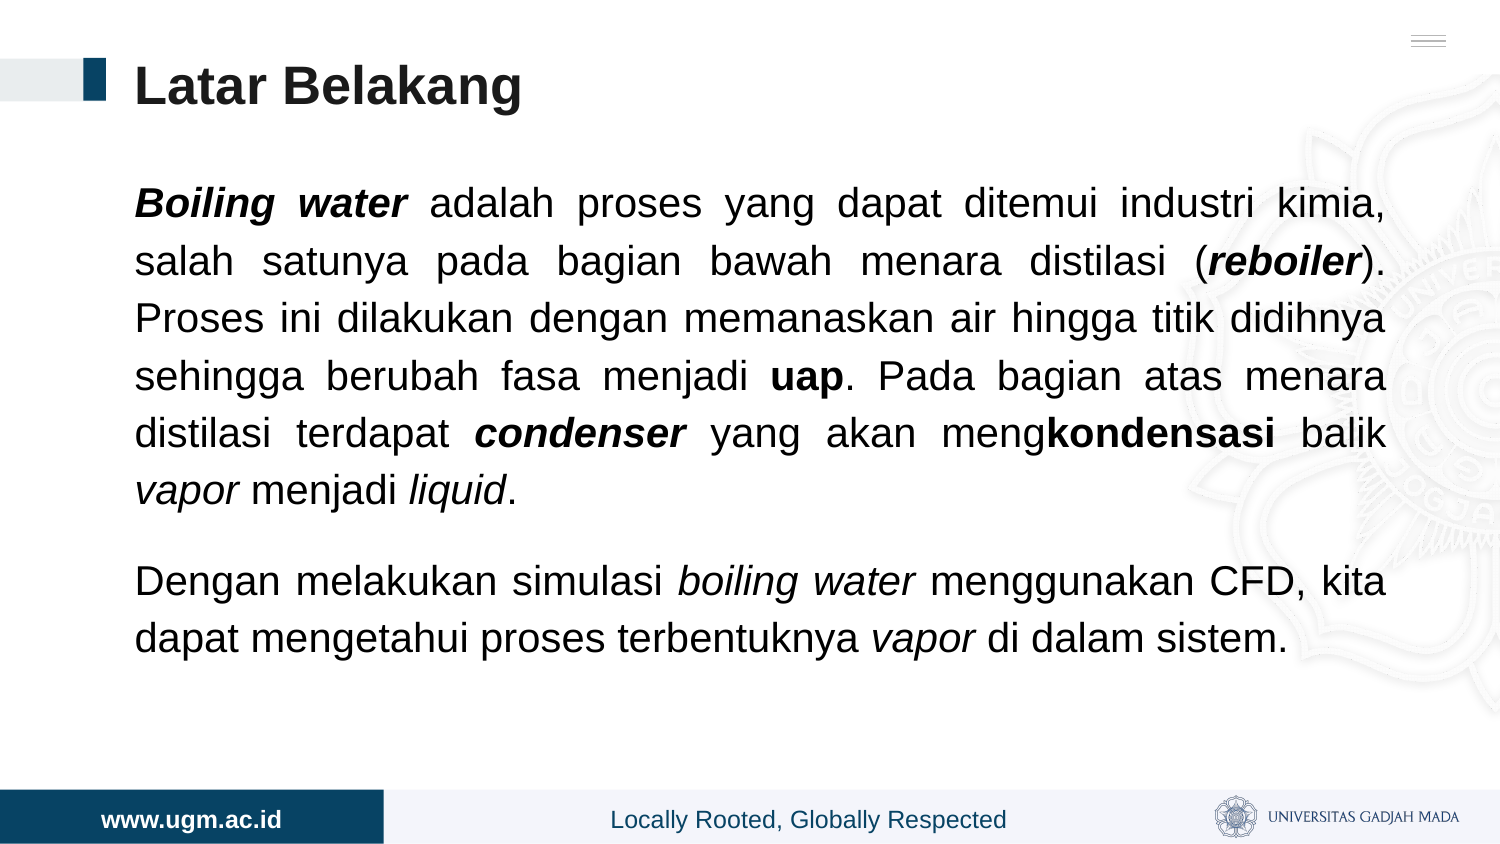

# Latar Belakang
Boiling water adalah proses yang dapat ditemui industri kimia, salah satunya pada bagian bawah menara distilasi (reboiler). Proses ini dilakukan dengan memanaskan air hingga titik didihnya sehingga berubah fasa menjadi uap. Pada bagian atas menara distilasi terdapat condenser yang akan mengkondensasi balik vapor menjadi liquid.
Dengan melakukan simulasi boiling water menggunakan CFD, kita dapat mengetahui proses terbentuknya vapor di dalam sistem.